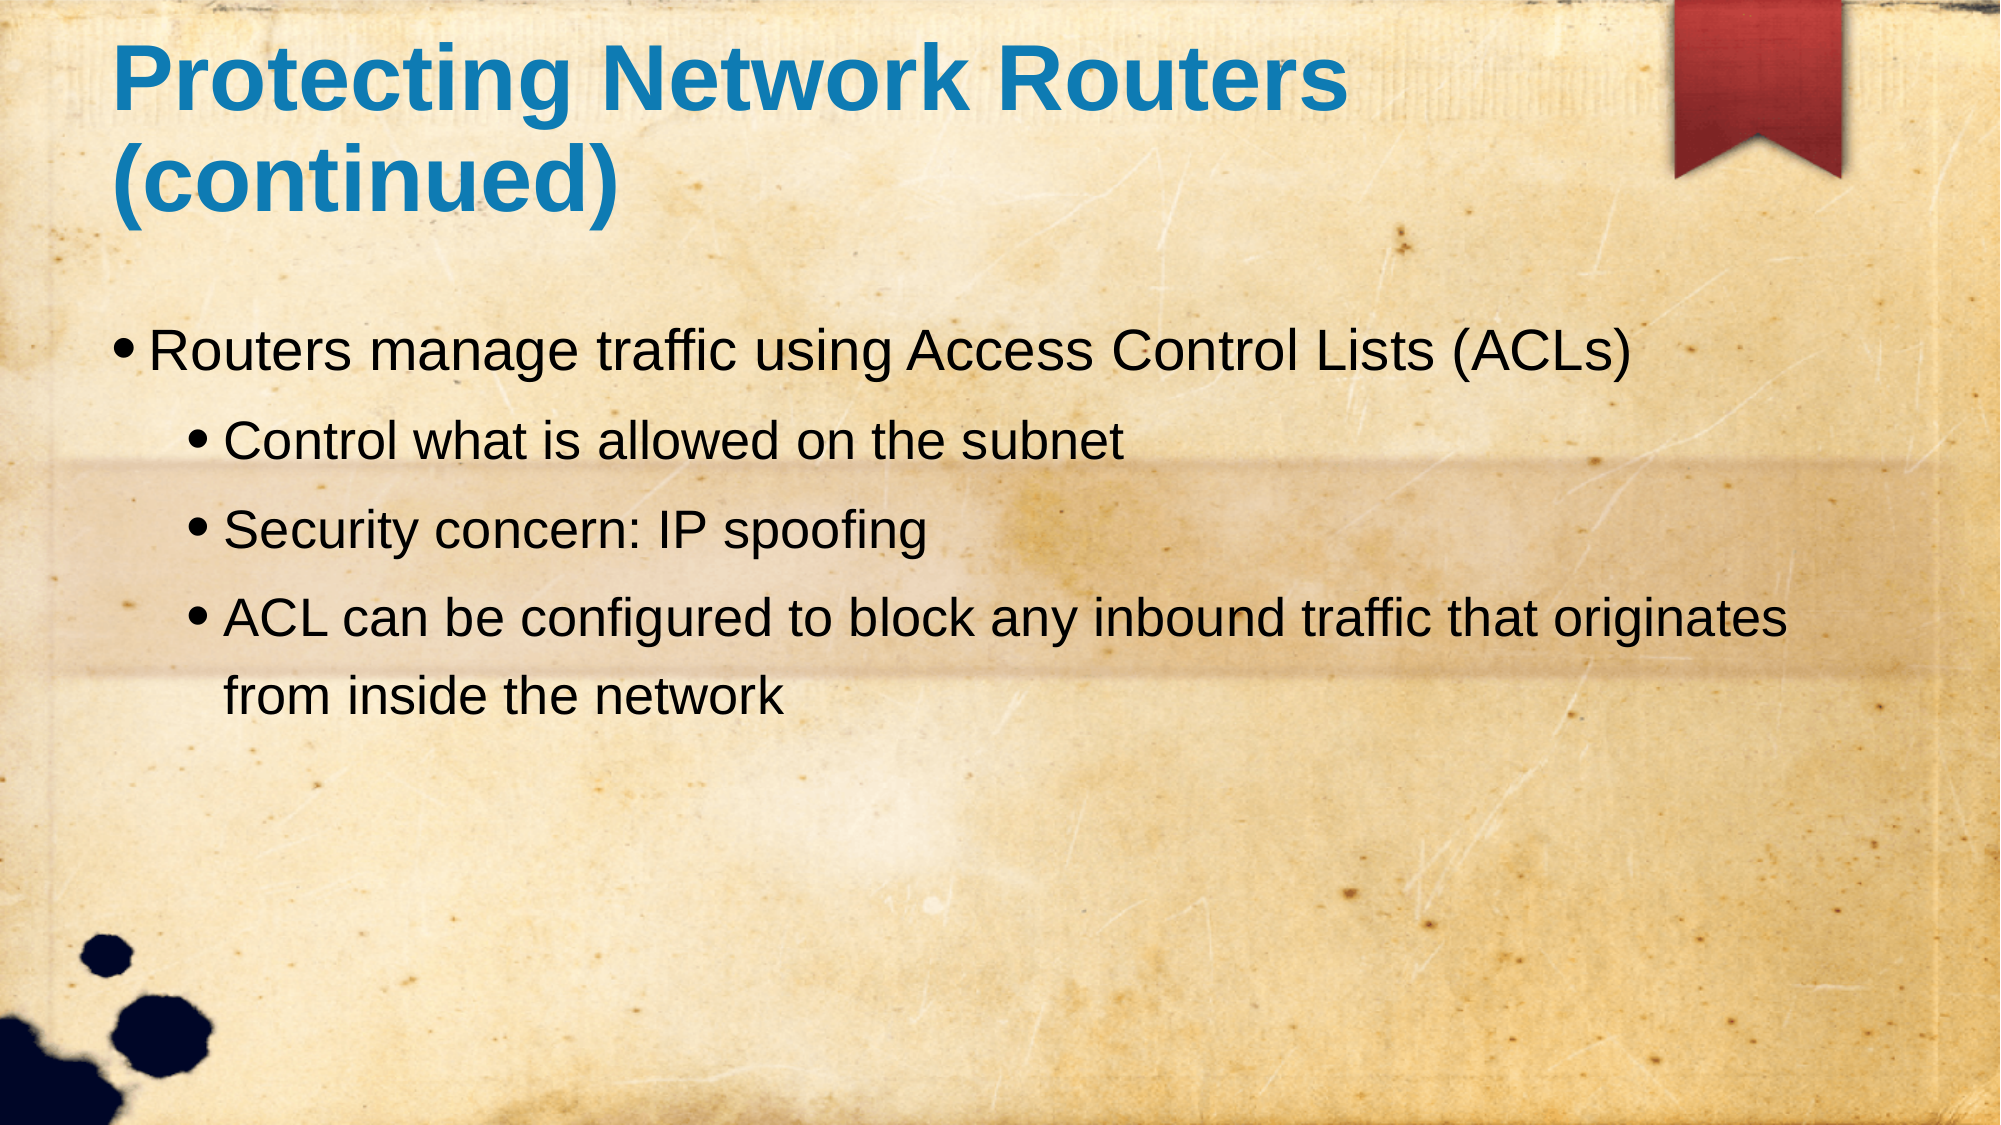

Protecting Network Routers (continued)
Routers manage traffic using Access Control Lists (ACLs)
Control what is allowed on the subnet
Security concern: IP spoofing
ACL can be configured to block any inbound traffic that originates from inside the network